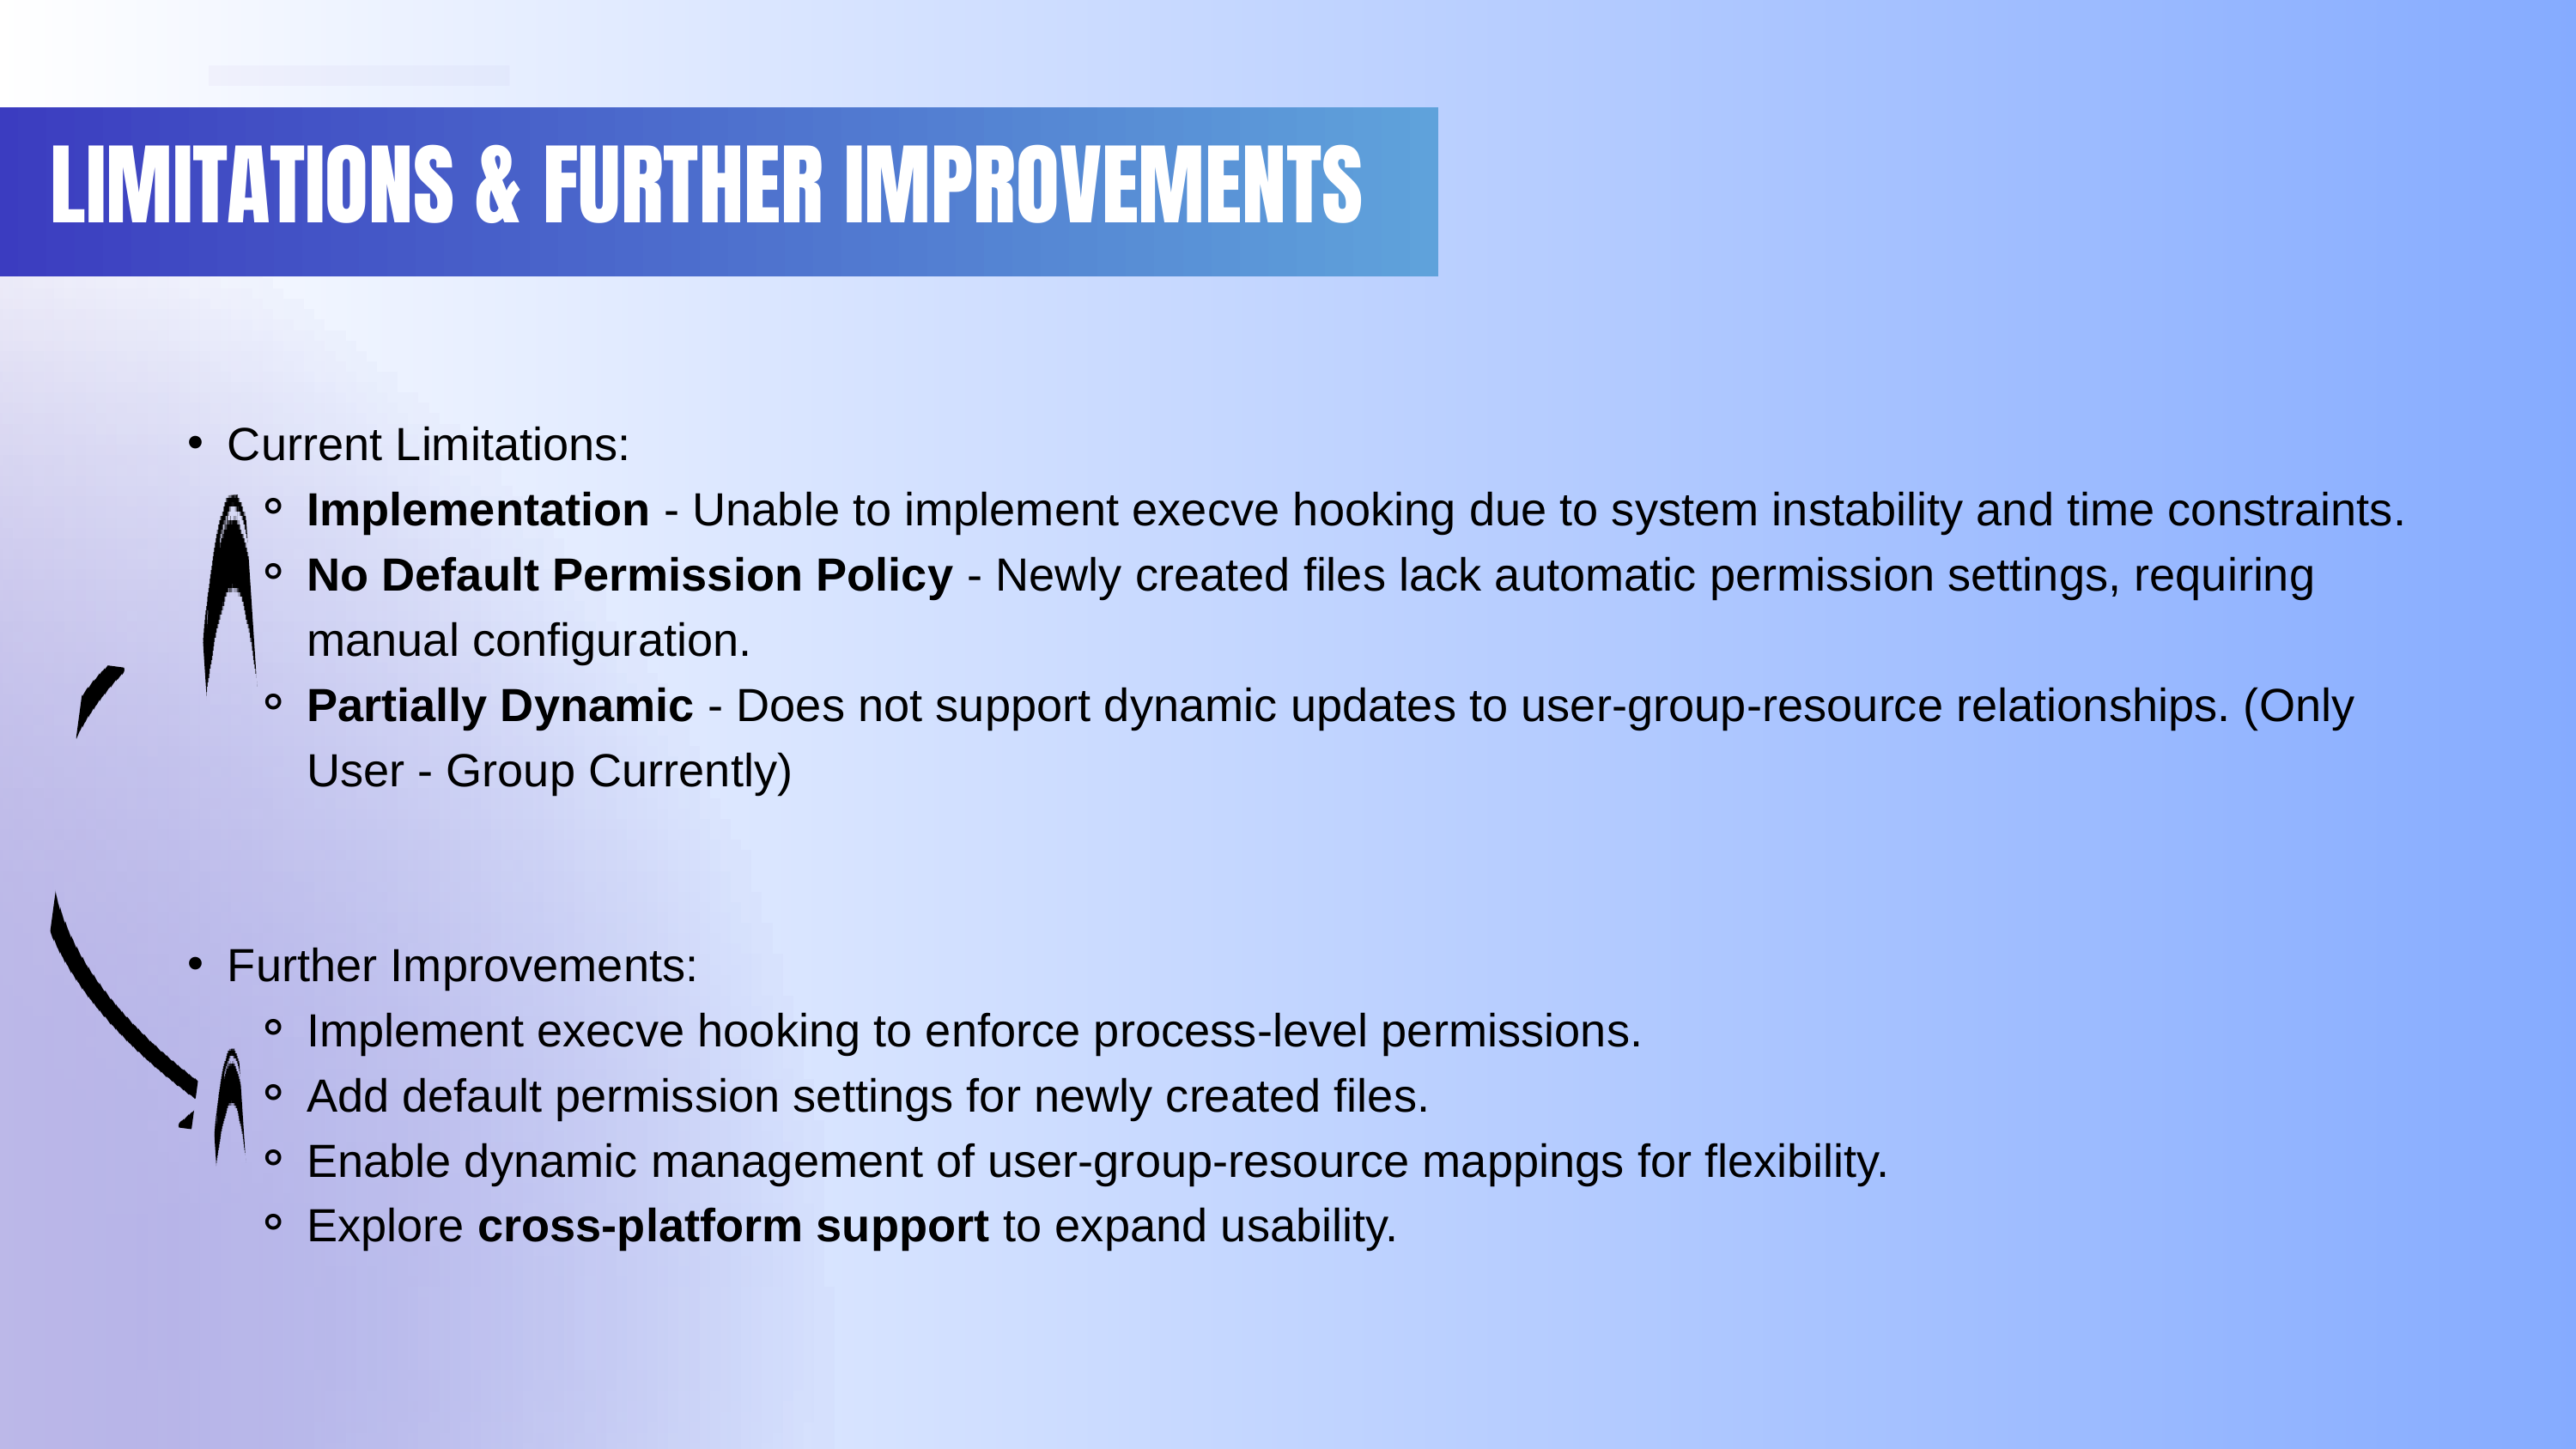

LIMITATIONS & FURTHER IMPROVEMENTS
Current Limitations:
Implementation - Unable to implement execve hooking due to system instability and time constraints.
No Default Permission Policy - Newly created files lack automatic permission settings, requiring manual configuration.
Partially Dynamic - Does not support dynamic updates to user-group-resource relationships. (Only User - Group Currently)

Further Improvements:
Implement execve hooking to enforce process-level permissions.
Add default permission settings for newly created files.
Enable dynamic management of user-group-resource mappings for flexibility.
Explore cross-platform support to expand usability.